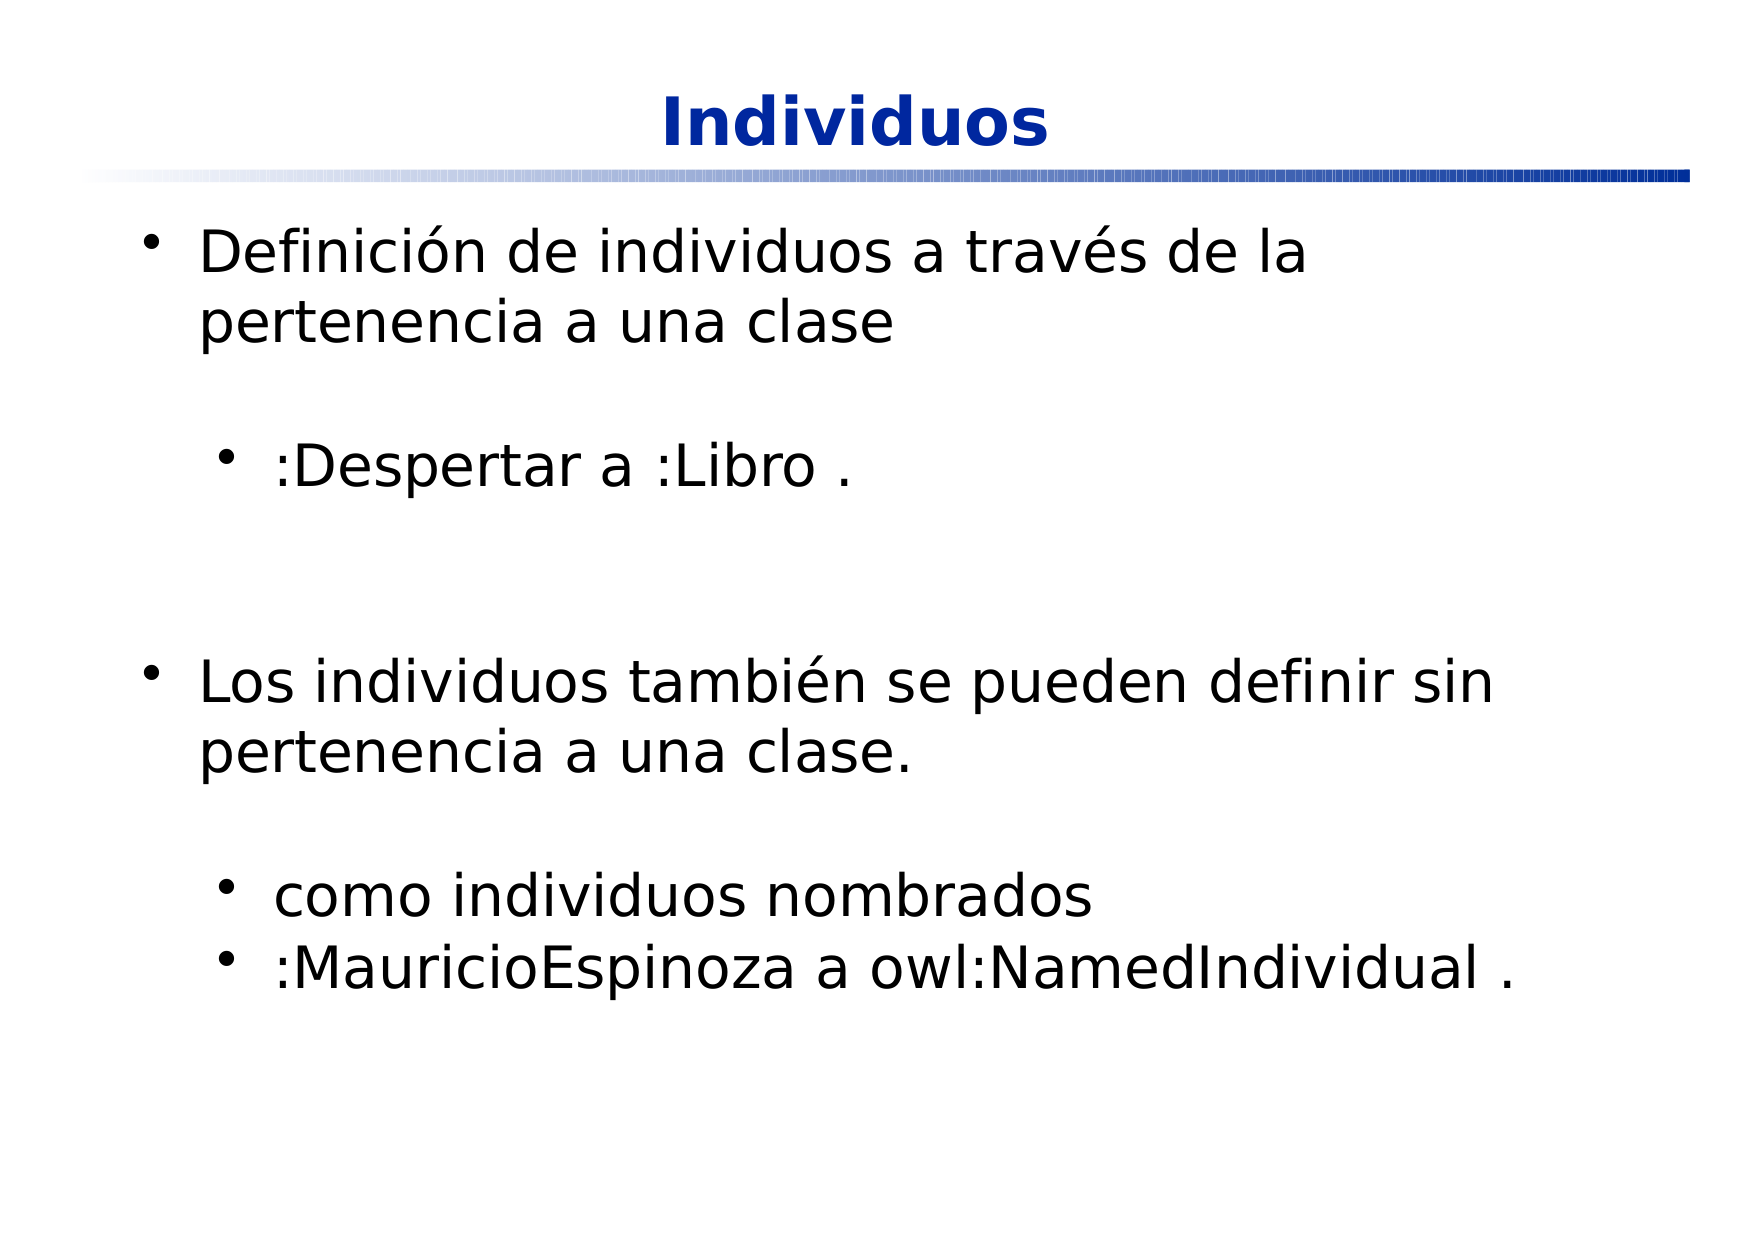

# Individuos
Definición de individuos a través de la pertenencia a una clase

:Despertar a :Libro .

Los individuos también se pueden definir sin pertenencia a una clase.

como individuos nombrados
:MauricioEspinoza a owl:NamedIndividual .